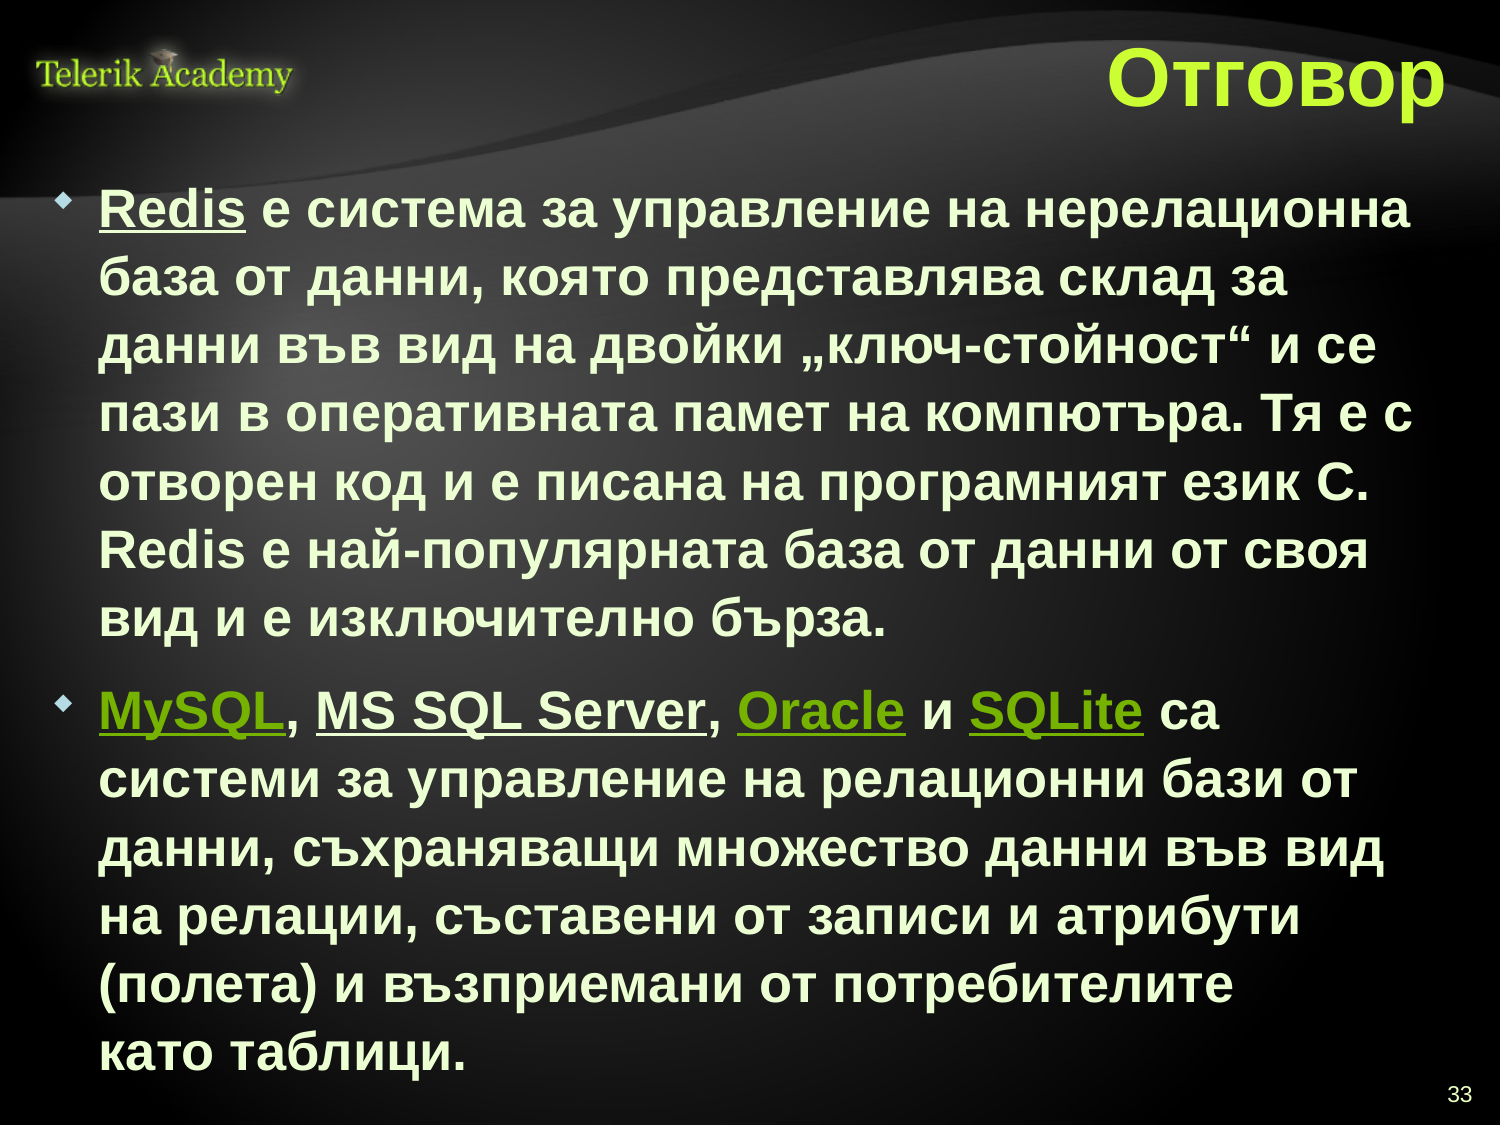

# Отговор
Redis е система за управление на нерелационна база от данни, която представлява склад за данни във вид на двойки „ключ-стойност“ и се пази в оперативната памет на компютъра. Тя е с отворен код и е писана на програмният език C. Redis е най-популярната база от данни от своя вид и е изключително бърза.
MySQL, MS SQL Server, Oracle и SQLite са системи за управление на релационни бази от данни, съхраняващи множество данни във вид на релации, съставени от записи и атрибути (полета) и възприемани от потребителите като таблици.
33